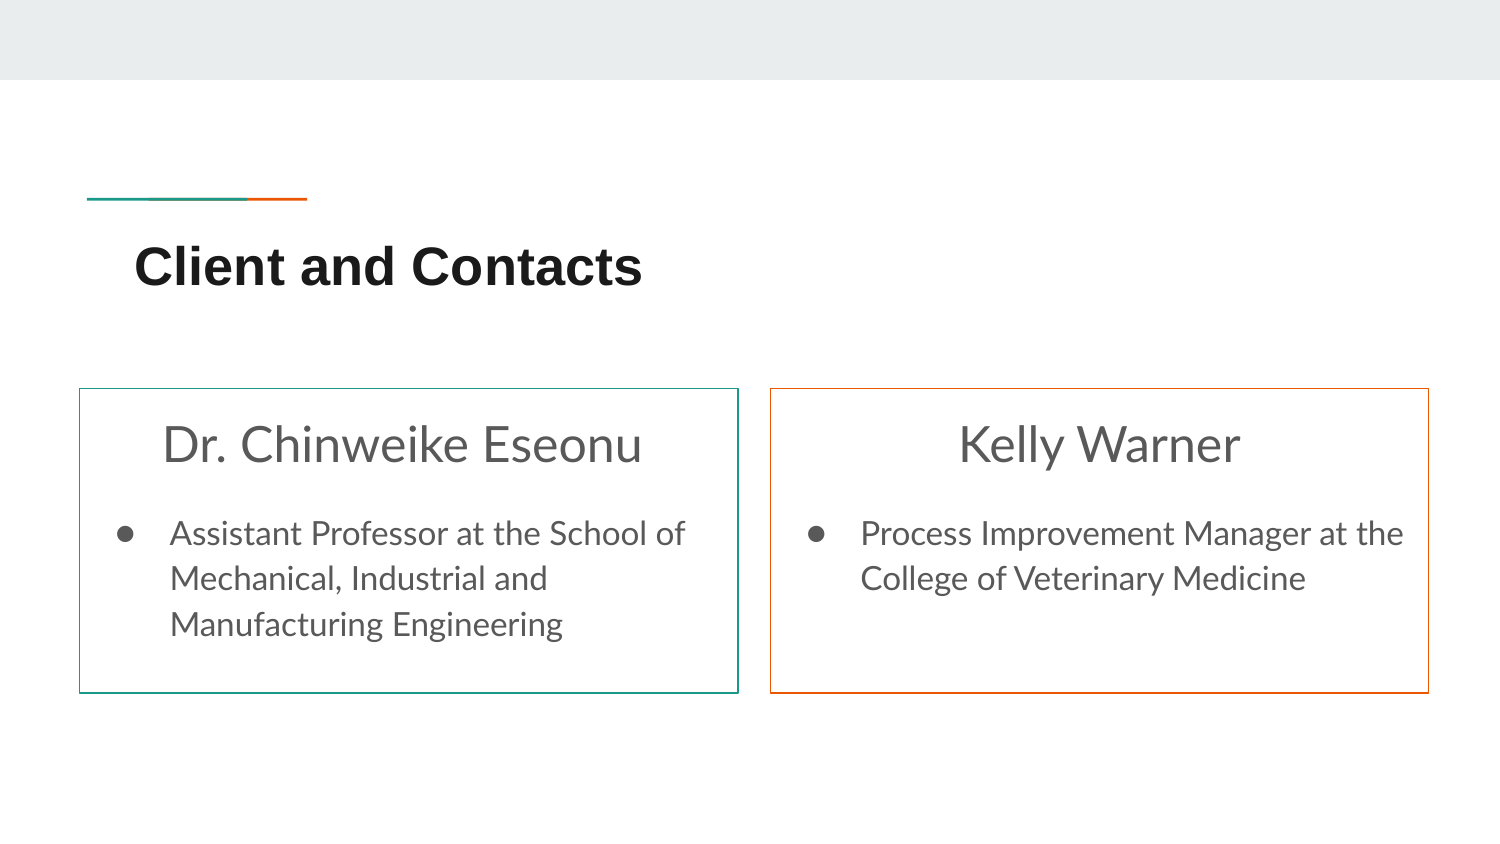

# Client and Contacts
Dr. Chinweike Eseonu
Assistant Professor at the School of Mechanical, Industrial and Manufacturing Engineering
Kelly Warner
Process Improvement Manager at the College of Veterinary Medicine